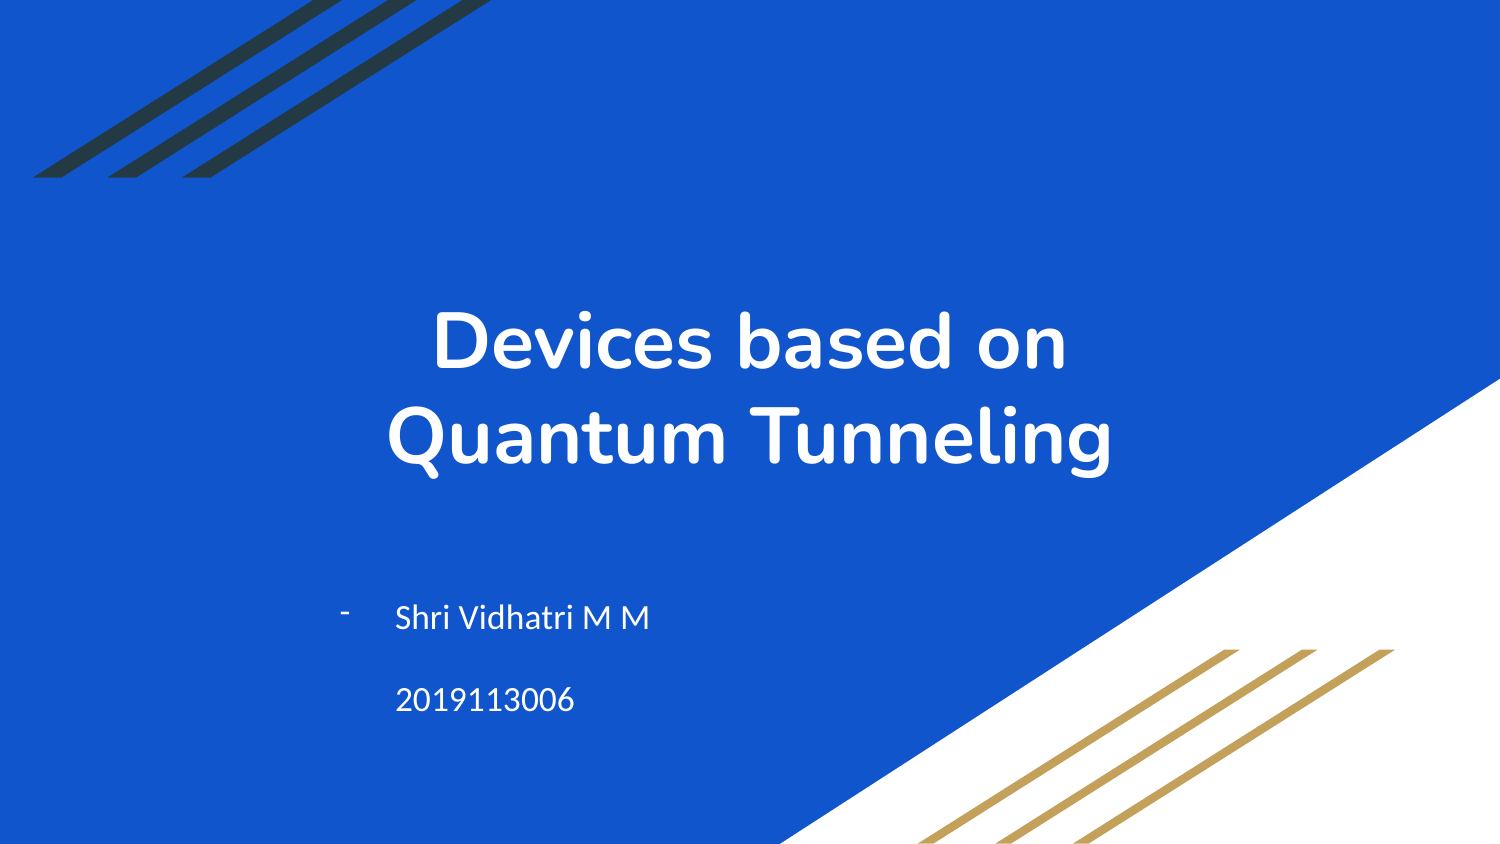

# Devices based on Quantum Tunneling
Shri Vidhatri M M
2019113006